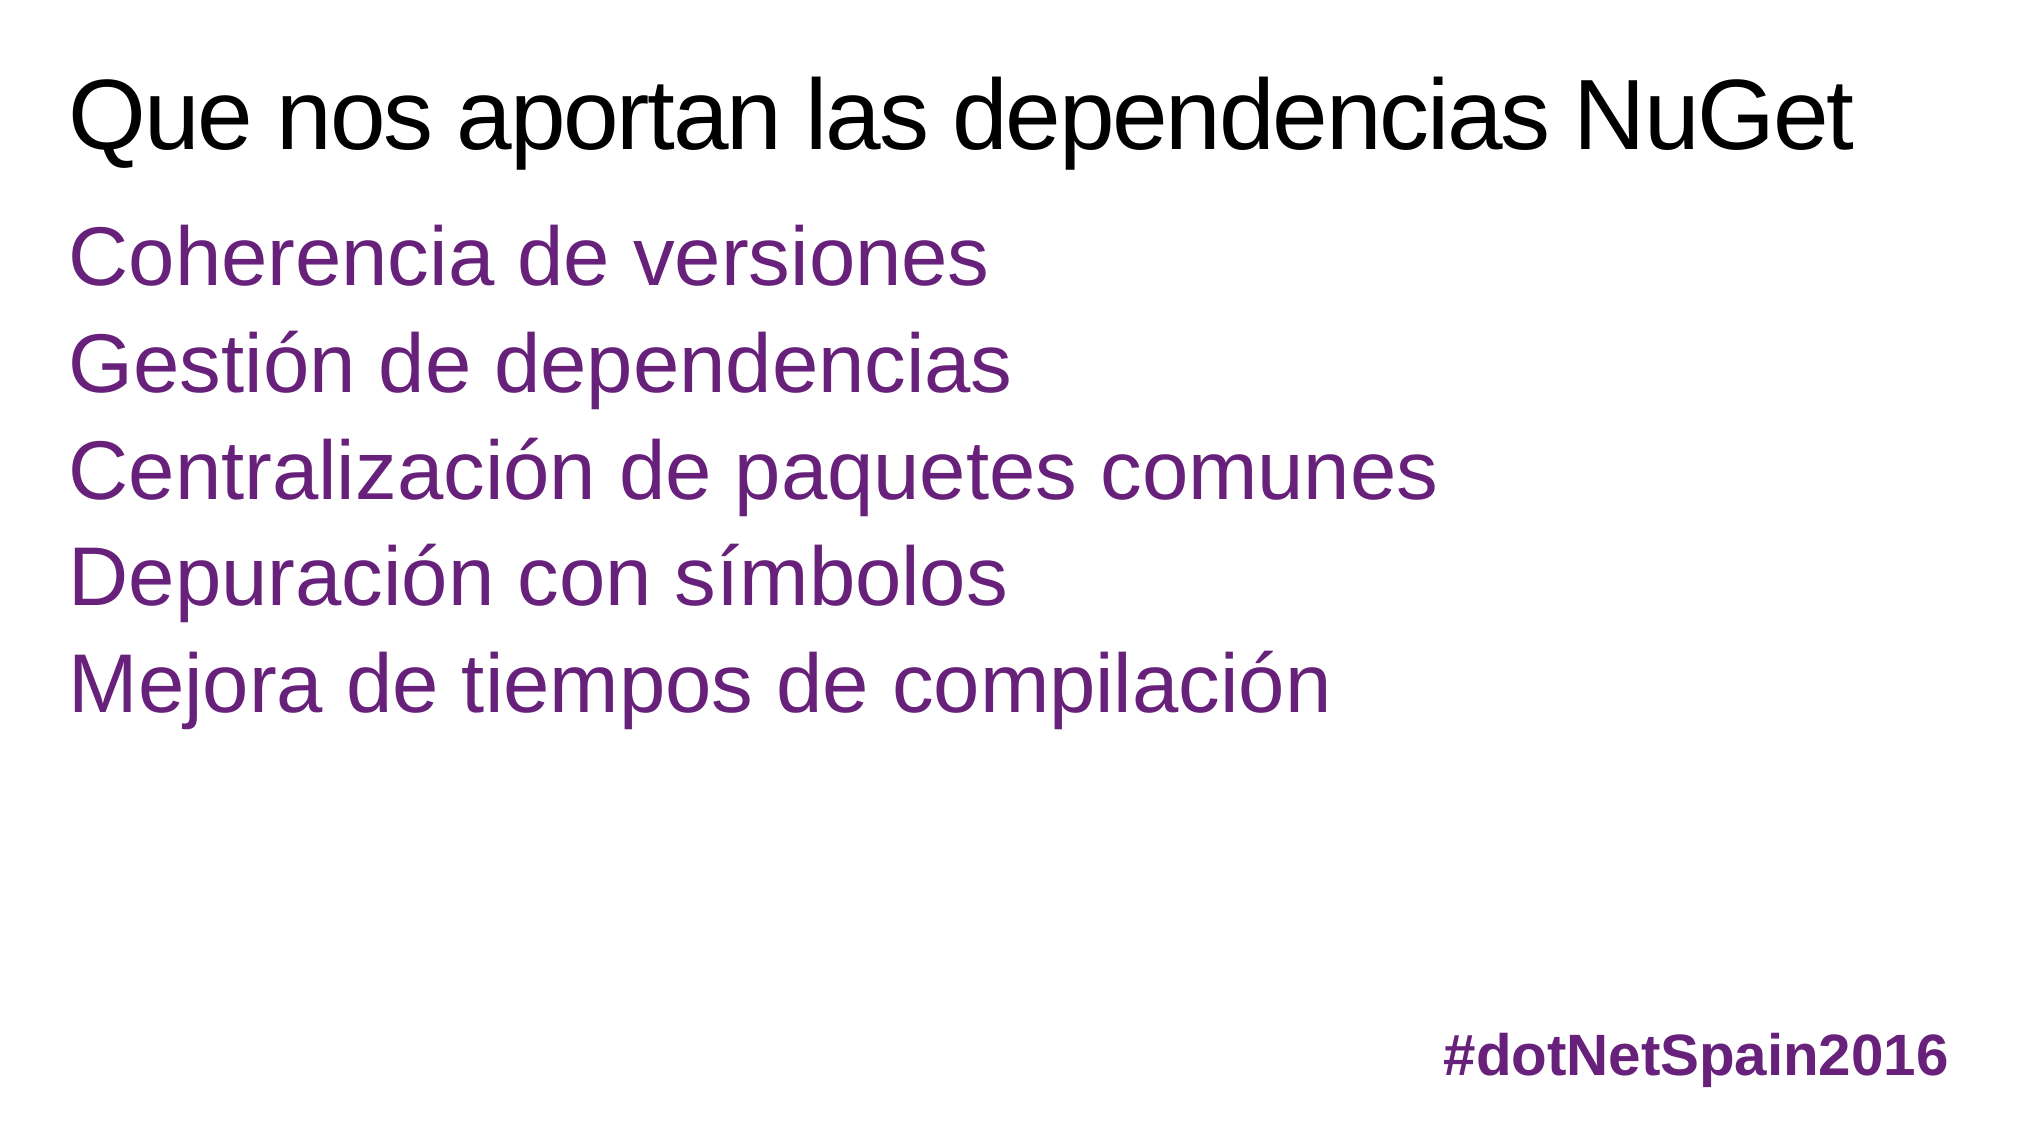

# Que nos aportan las dependencias NuGet
Coherencia de versiones
Gestión de dependencias
Centralización de paquetes comunes
Depuración con símbolos
Mejora de tiempos de compilación